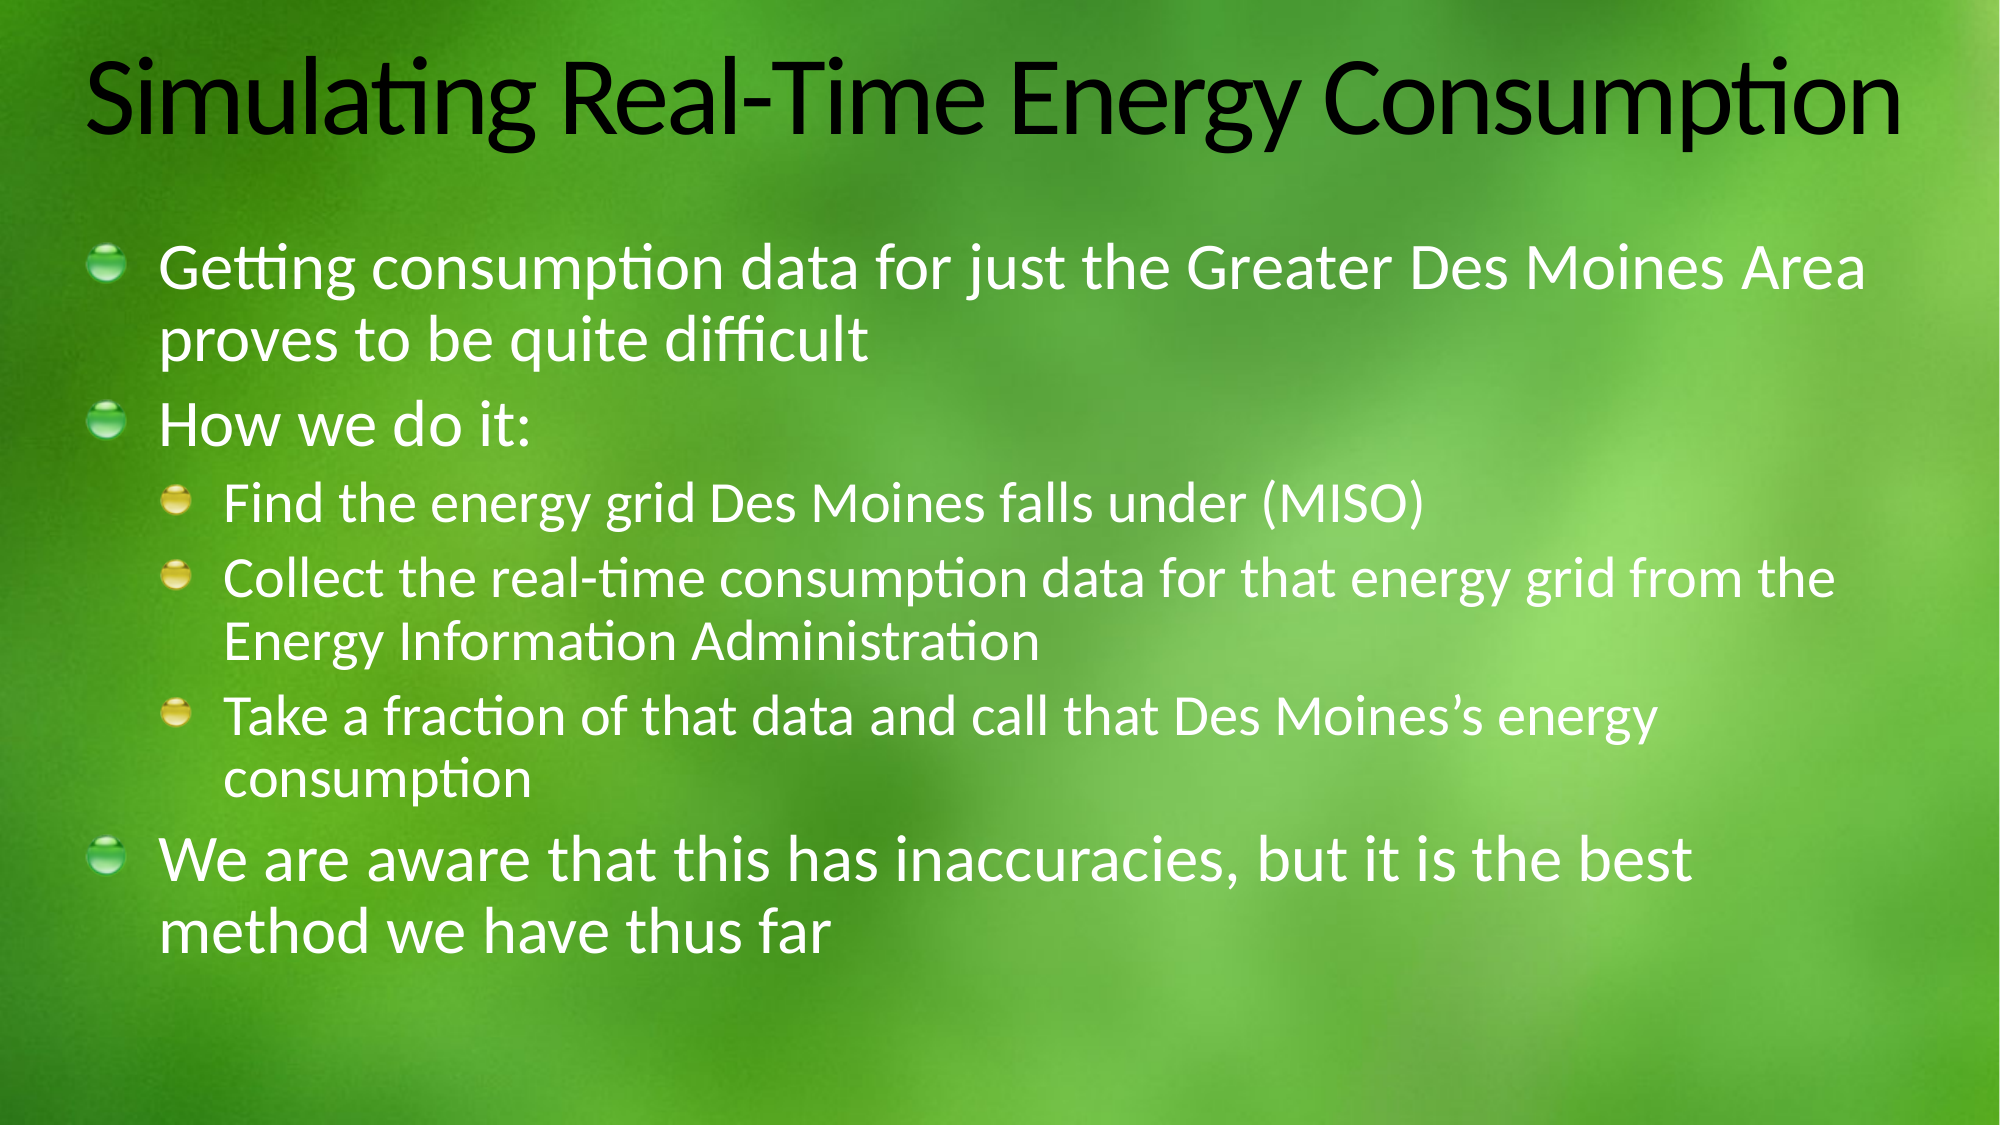

# Simulating Real-Time Energy Consumption
Getting consumption data for just the Greater Des Moines Area proves to be quite difficult
How we do it:
Find the energy grid Des Moines falls under (MISO)
Collect the real-time consumption data for that energy grid from the Energy Information Administration
Take a fraction of that data and call that Des Moines’s energy consumption
We are aware that this has inaccuracies, but it is the best method we have thus far